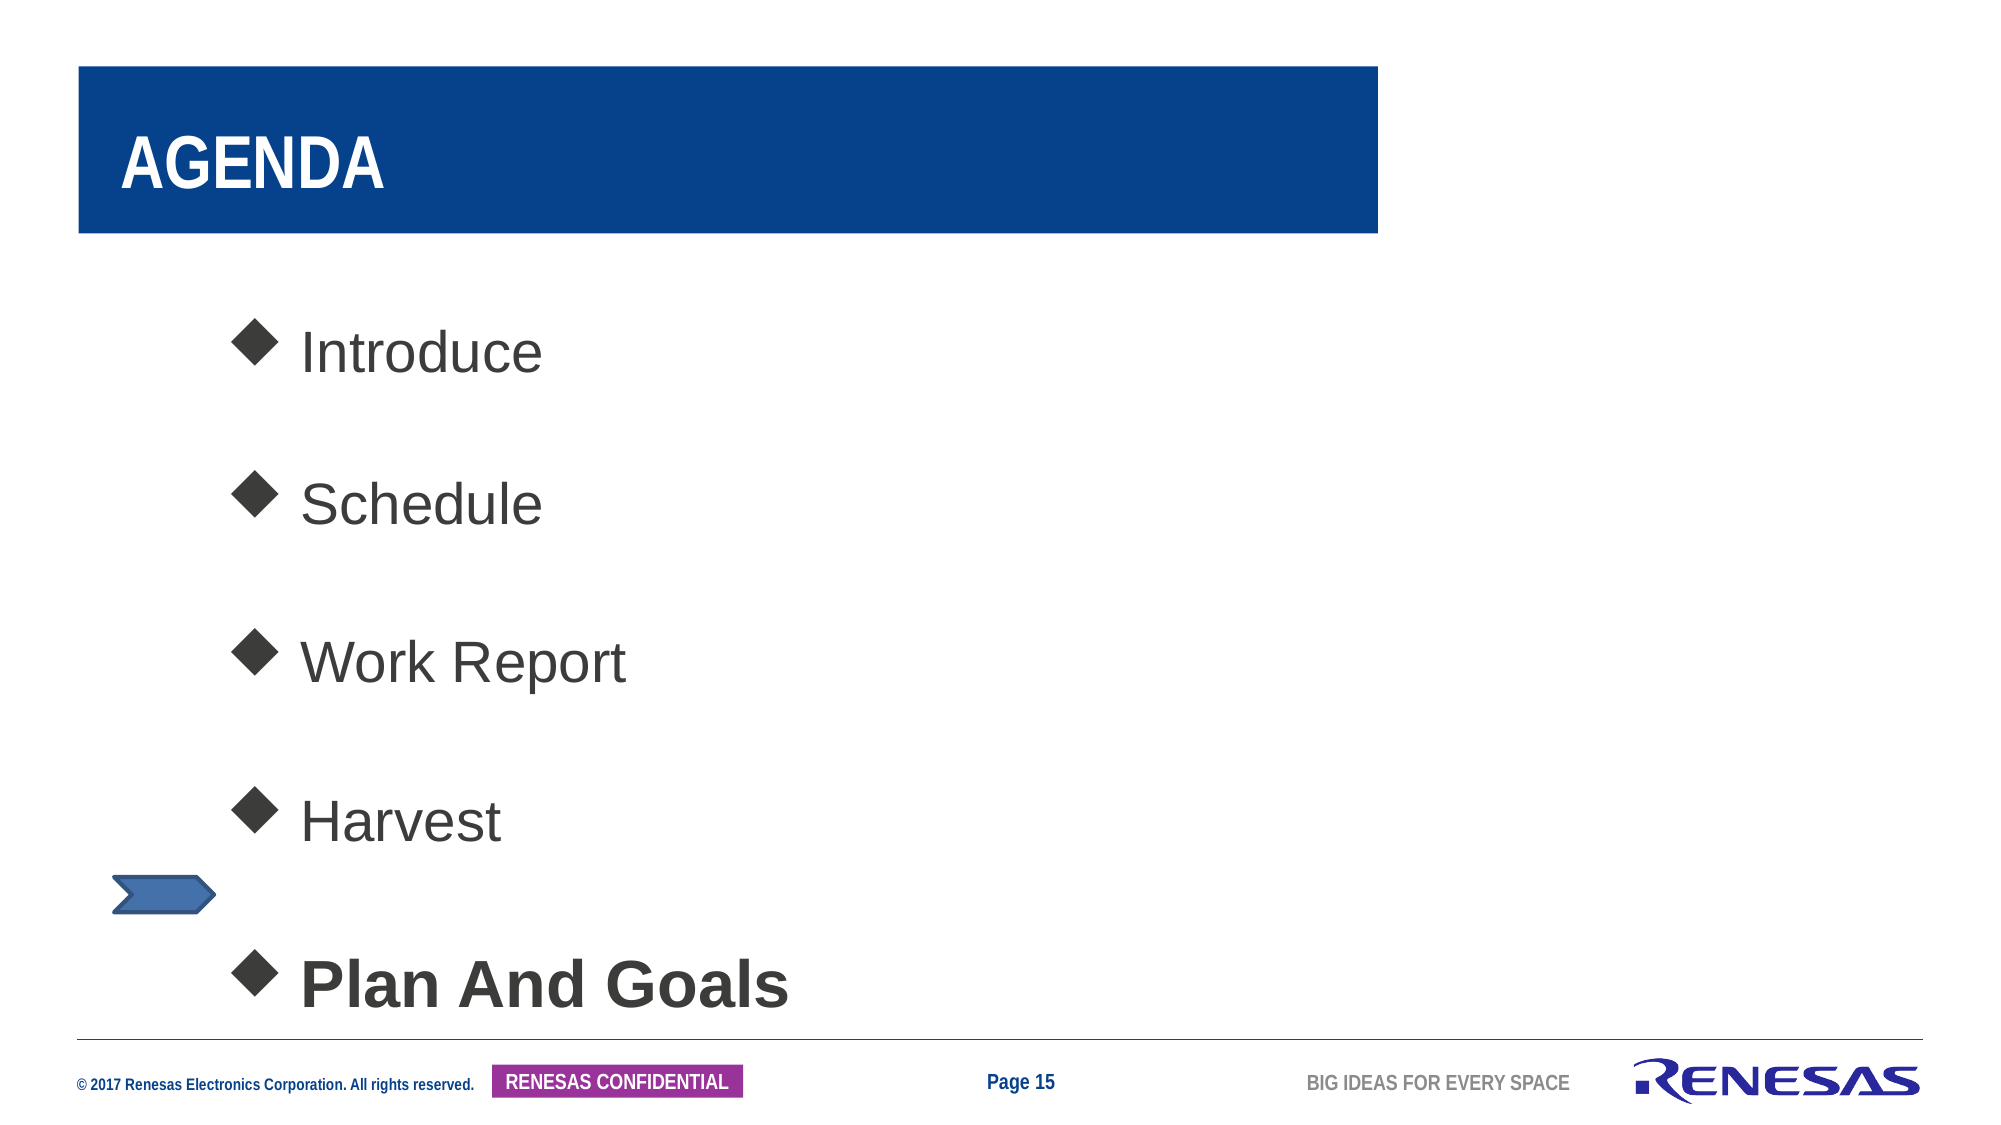

agenda
 Introduce

 Schedule

 Work Report

 Harvest

 Plan And Goals

Page 15